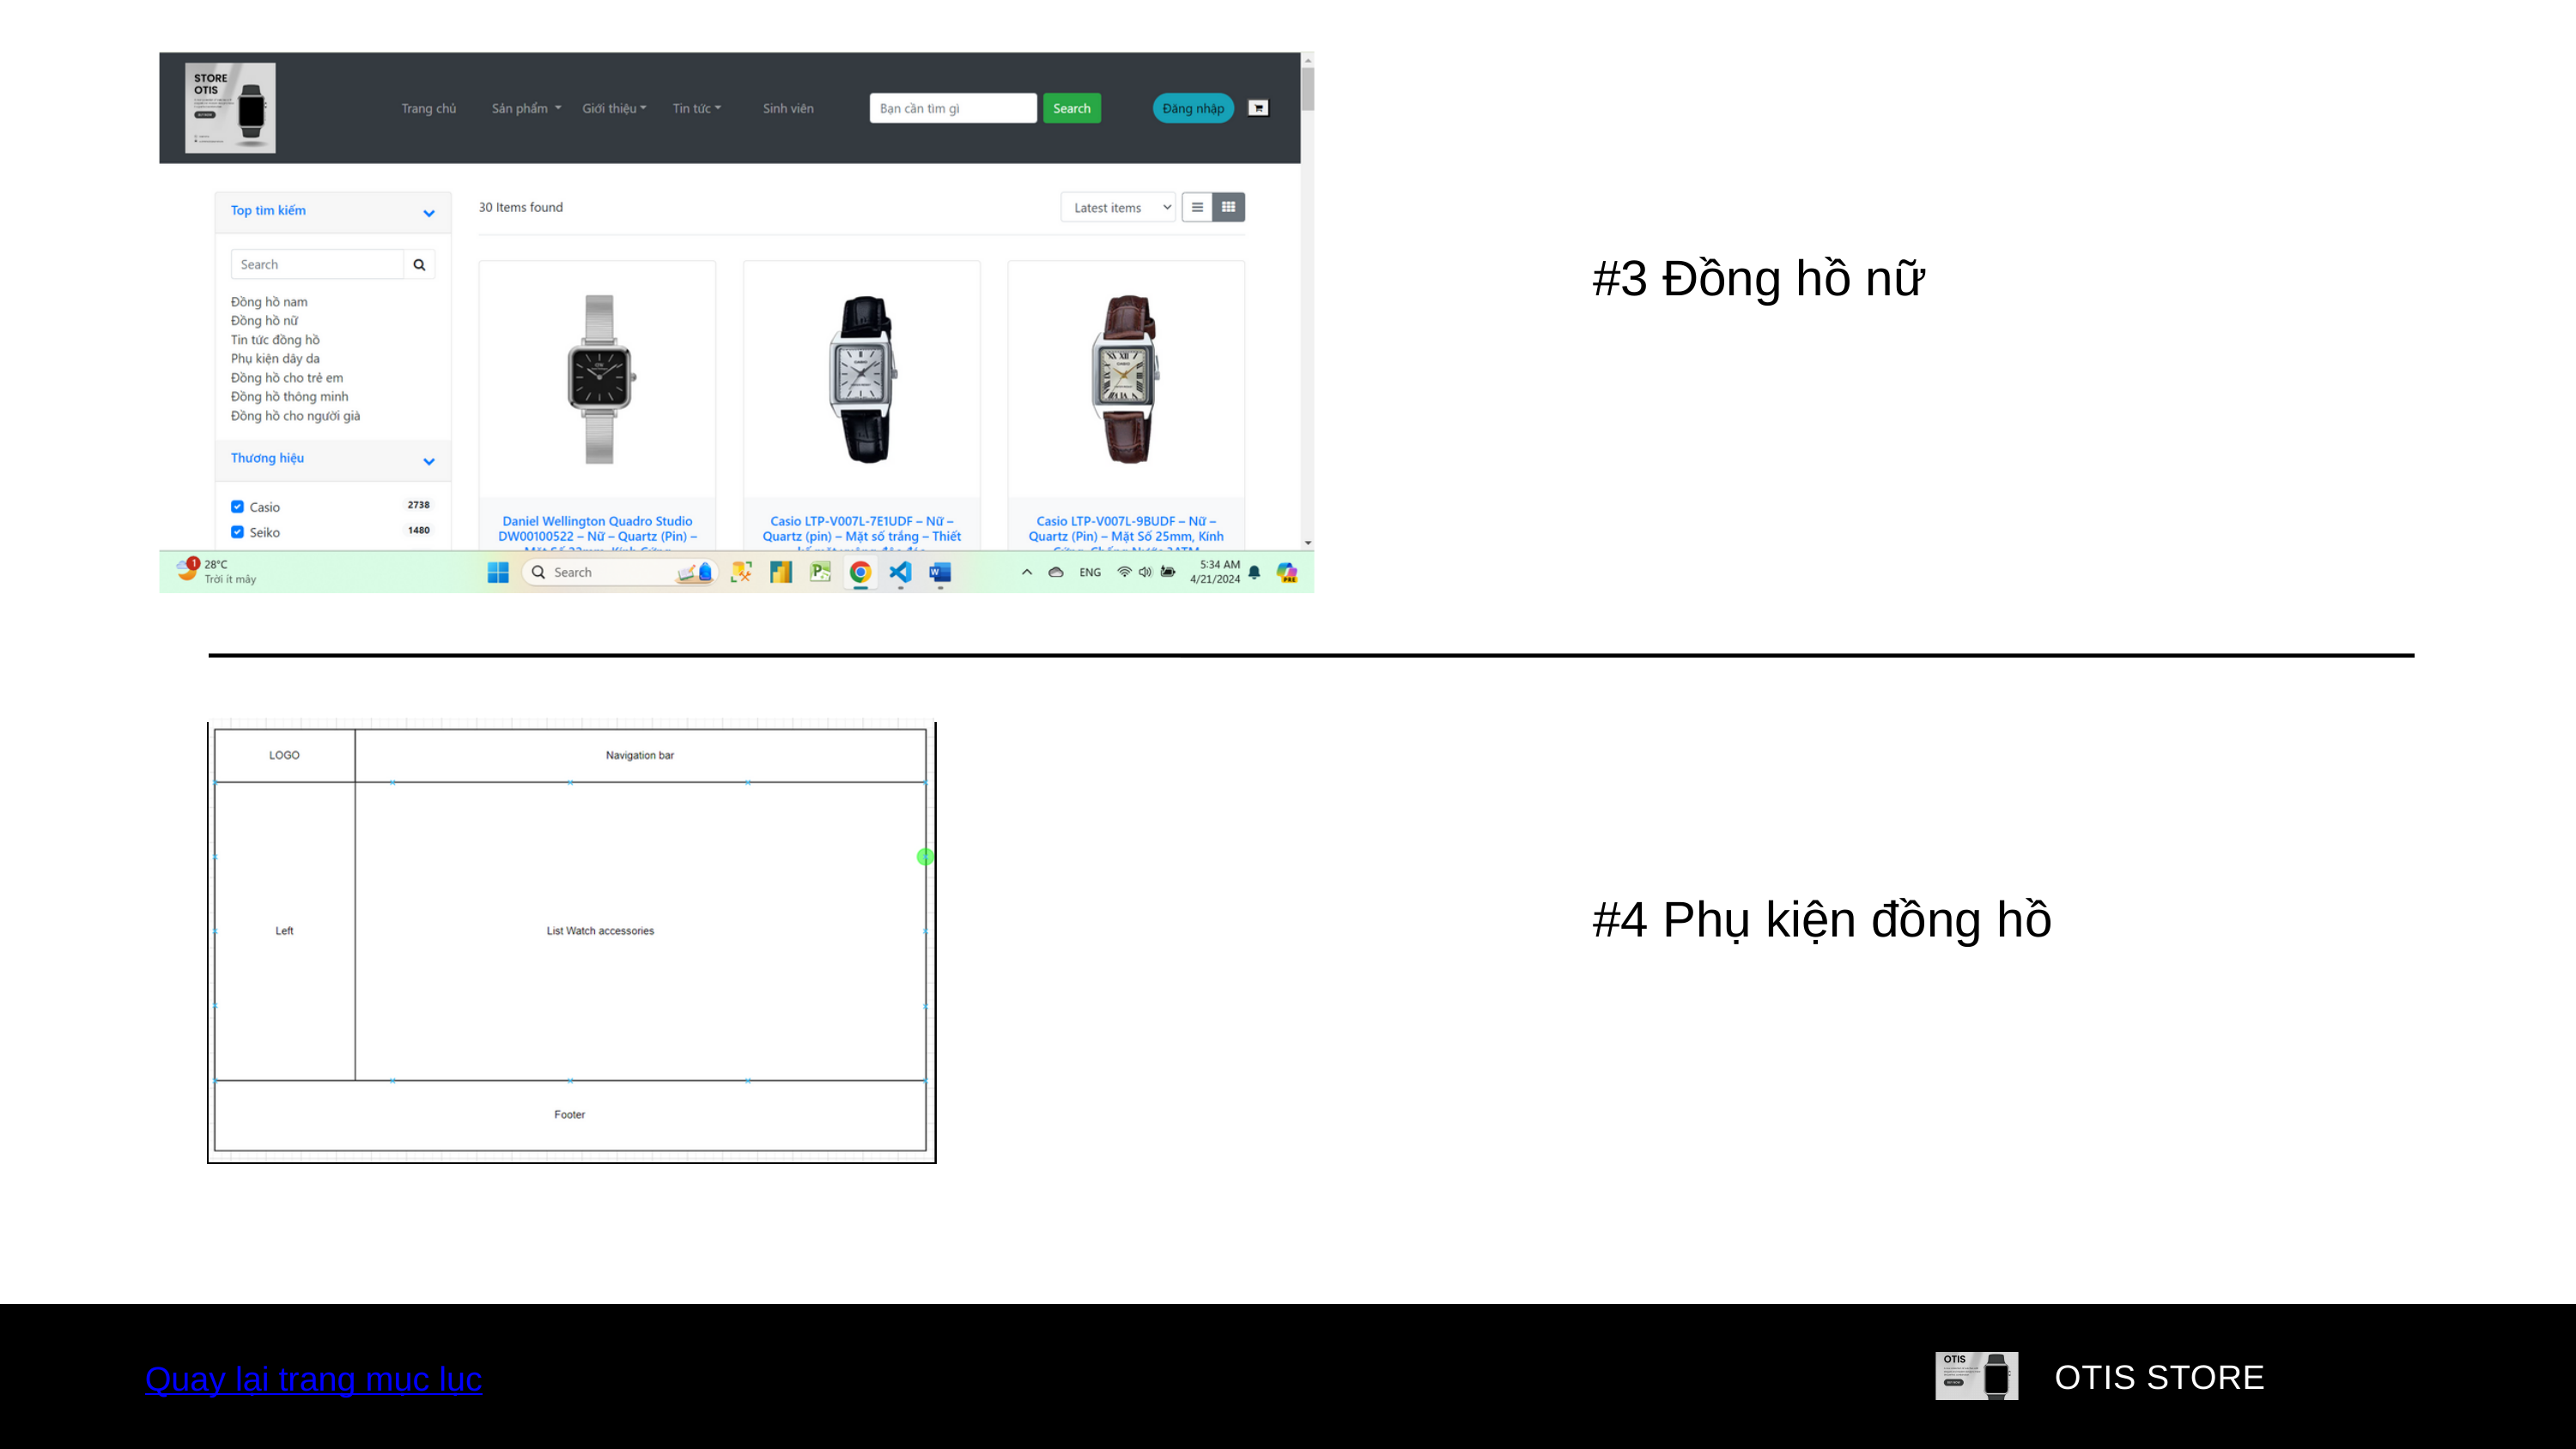

500.000
#3 Đồng hồ nữ

95%
#4 Phụ kiện đồng hồ

Công ty An Nam

Quay lại trang mục lục
Quay lại trang mục lục
Quay lại trang mục lục
OTIS STORE
OTIS STORE